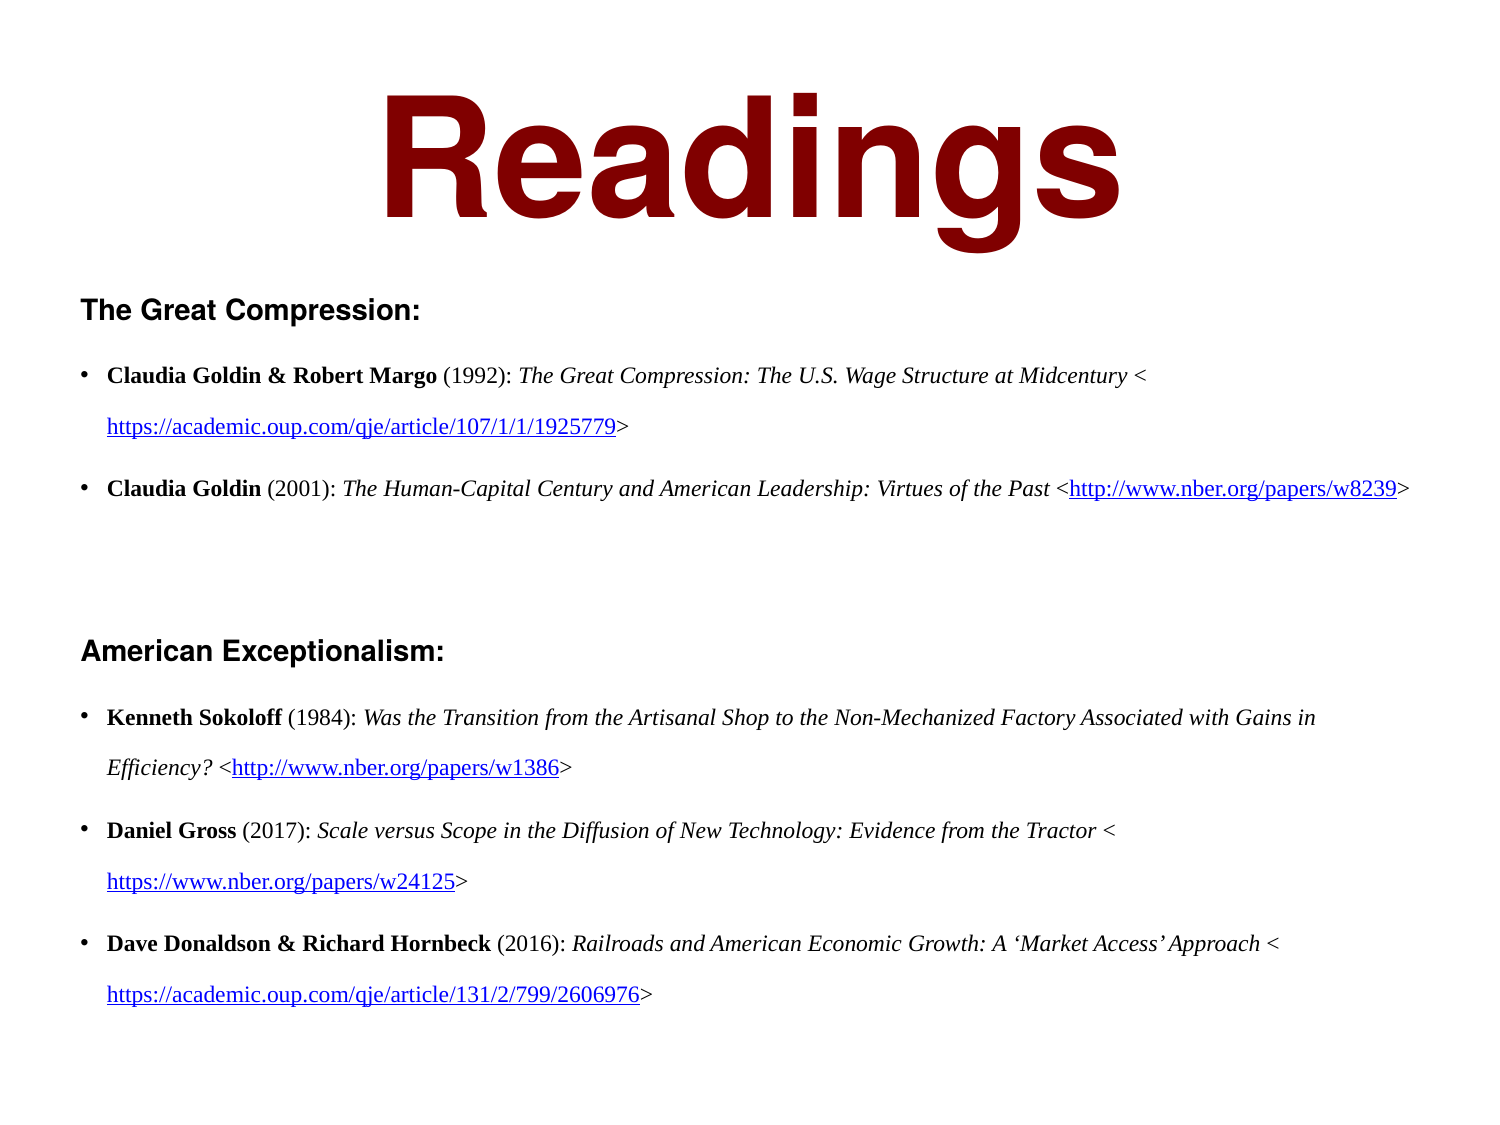

Readings
The Great Compression:
Claudia Goldin & Robert Margo (1992): The Great Compression: The U.S. Wage Structure at Midcentury <https://academic.oup.com/qje/article/107/1/1/1925779>
Claudia Goldin (2001): The Human-Capital Century and American Leadership: Virtues of the Past <http://www.nber.org/papers/w8239>

American Exceptionalism:
Kenneth Sokoloff (1984): Was the Transition from the Artisanal Shop to the Non-Mechanized Factory Associated with Gains in Efficiency? <http://www.nber.org/papers/w1386>
Daniel Gross (2017): Scale versus Scope in the Diffusion of New Technology: Evidence from the Tractor <https://www.nber.org/papers/w24125>
Dave Donaldson & Richard Hornbeck (2016): Railroads and American Economic Growth: A ‘Market Access’ Approach <https://academic.oup.com/qje/article/131/2/799/2606976>